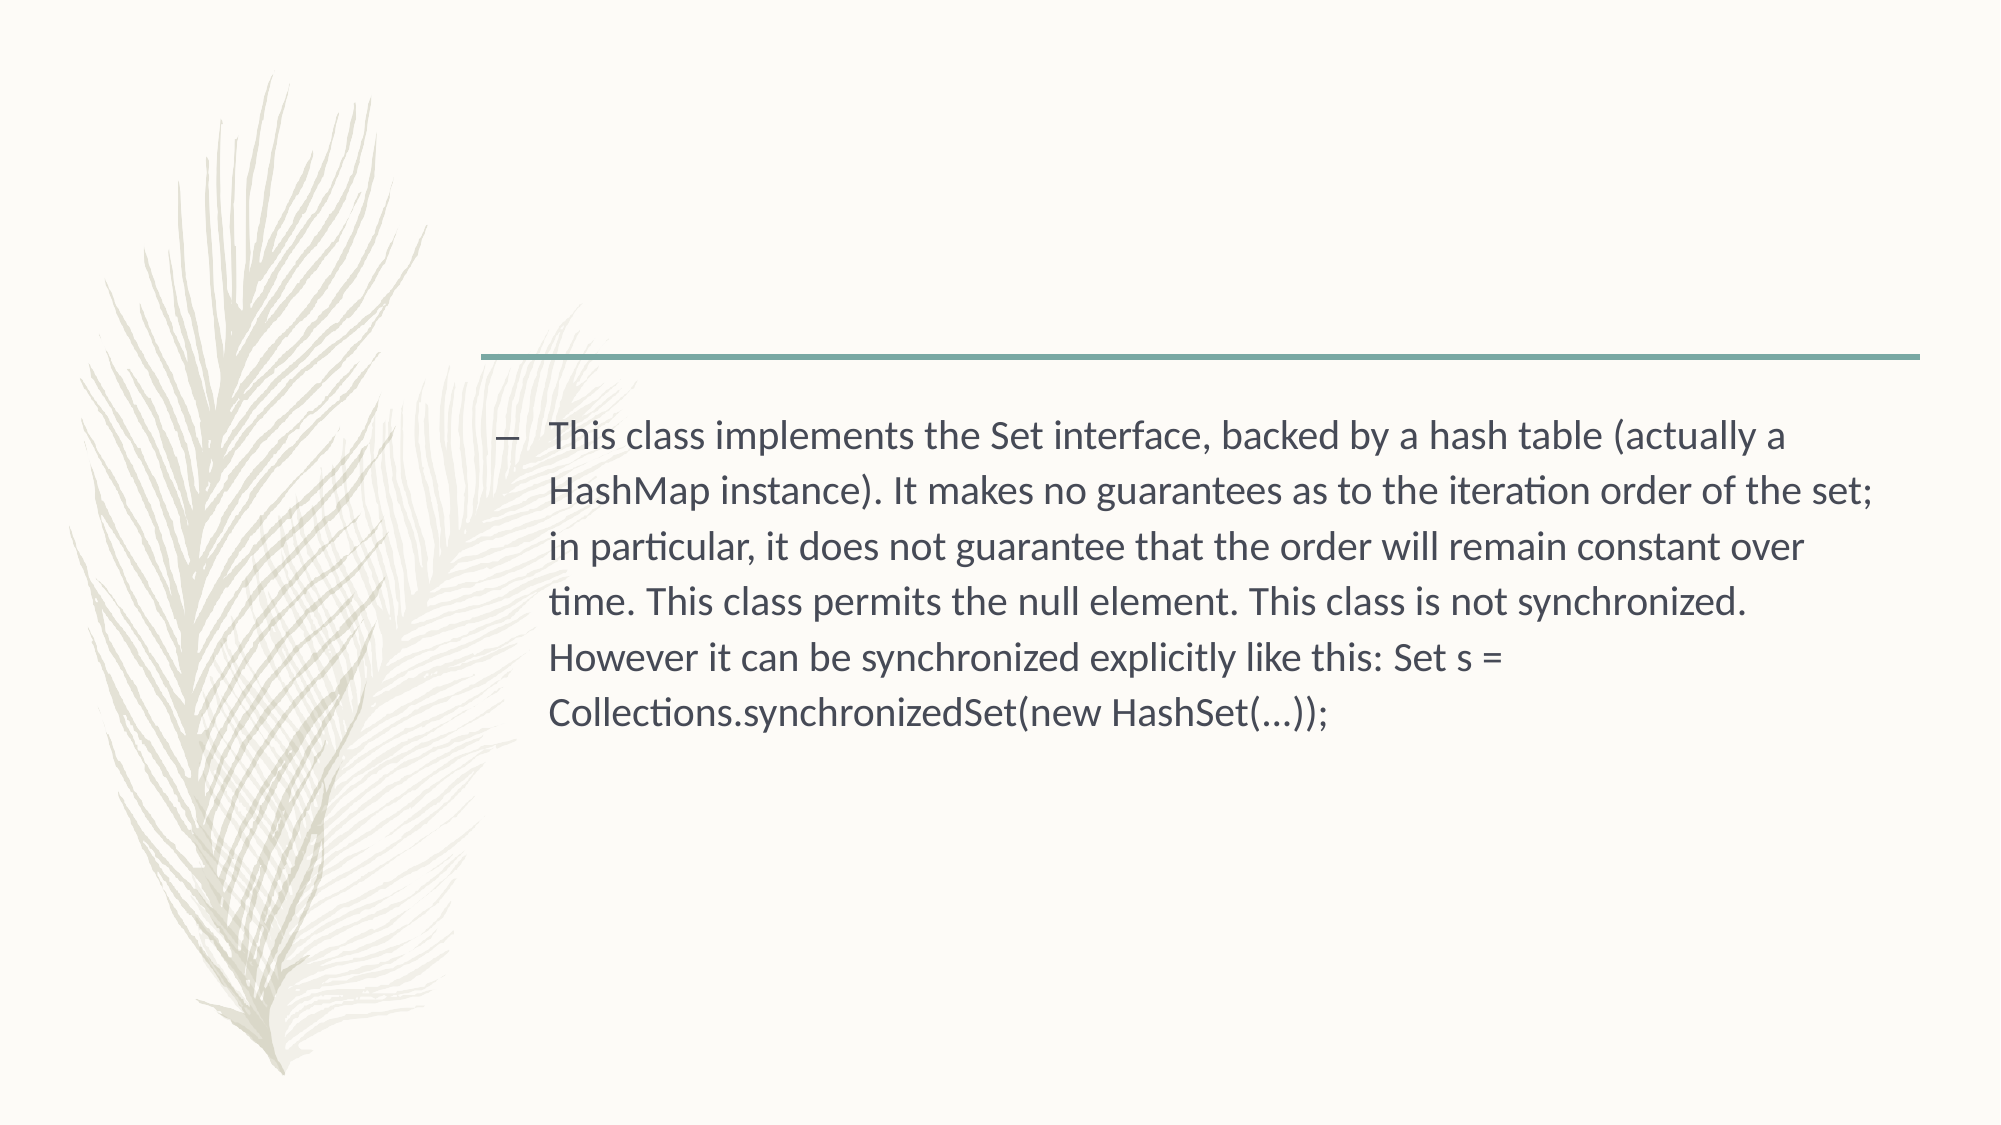

–	This class implements the Set interface, backed by a hash table (actually a  HashMap instance). It makes no guarantees as to the iteration order of the set;  in particular, it does not guarantee that the order will remain constant over  time. This class permits the null element. This class is not synchronized.  However it can be synchronized explicitly like this: Set s =  Collections.synchronizedSet(new HashSet(...));